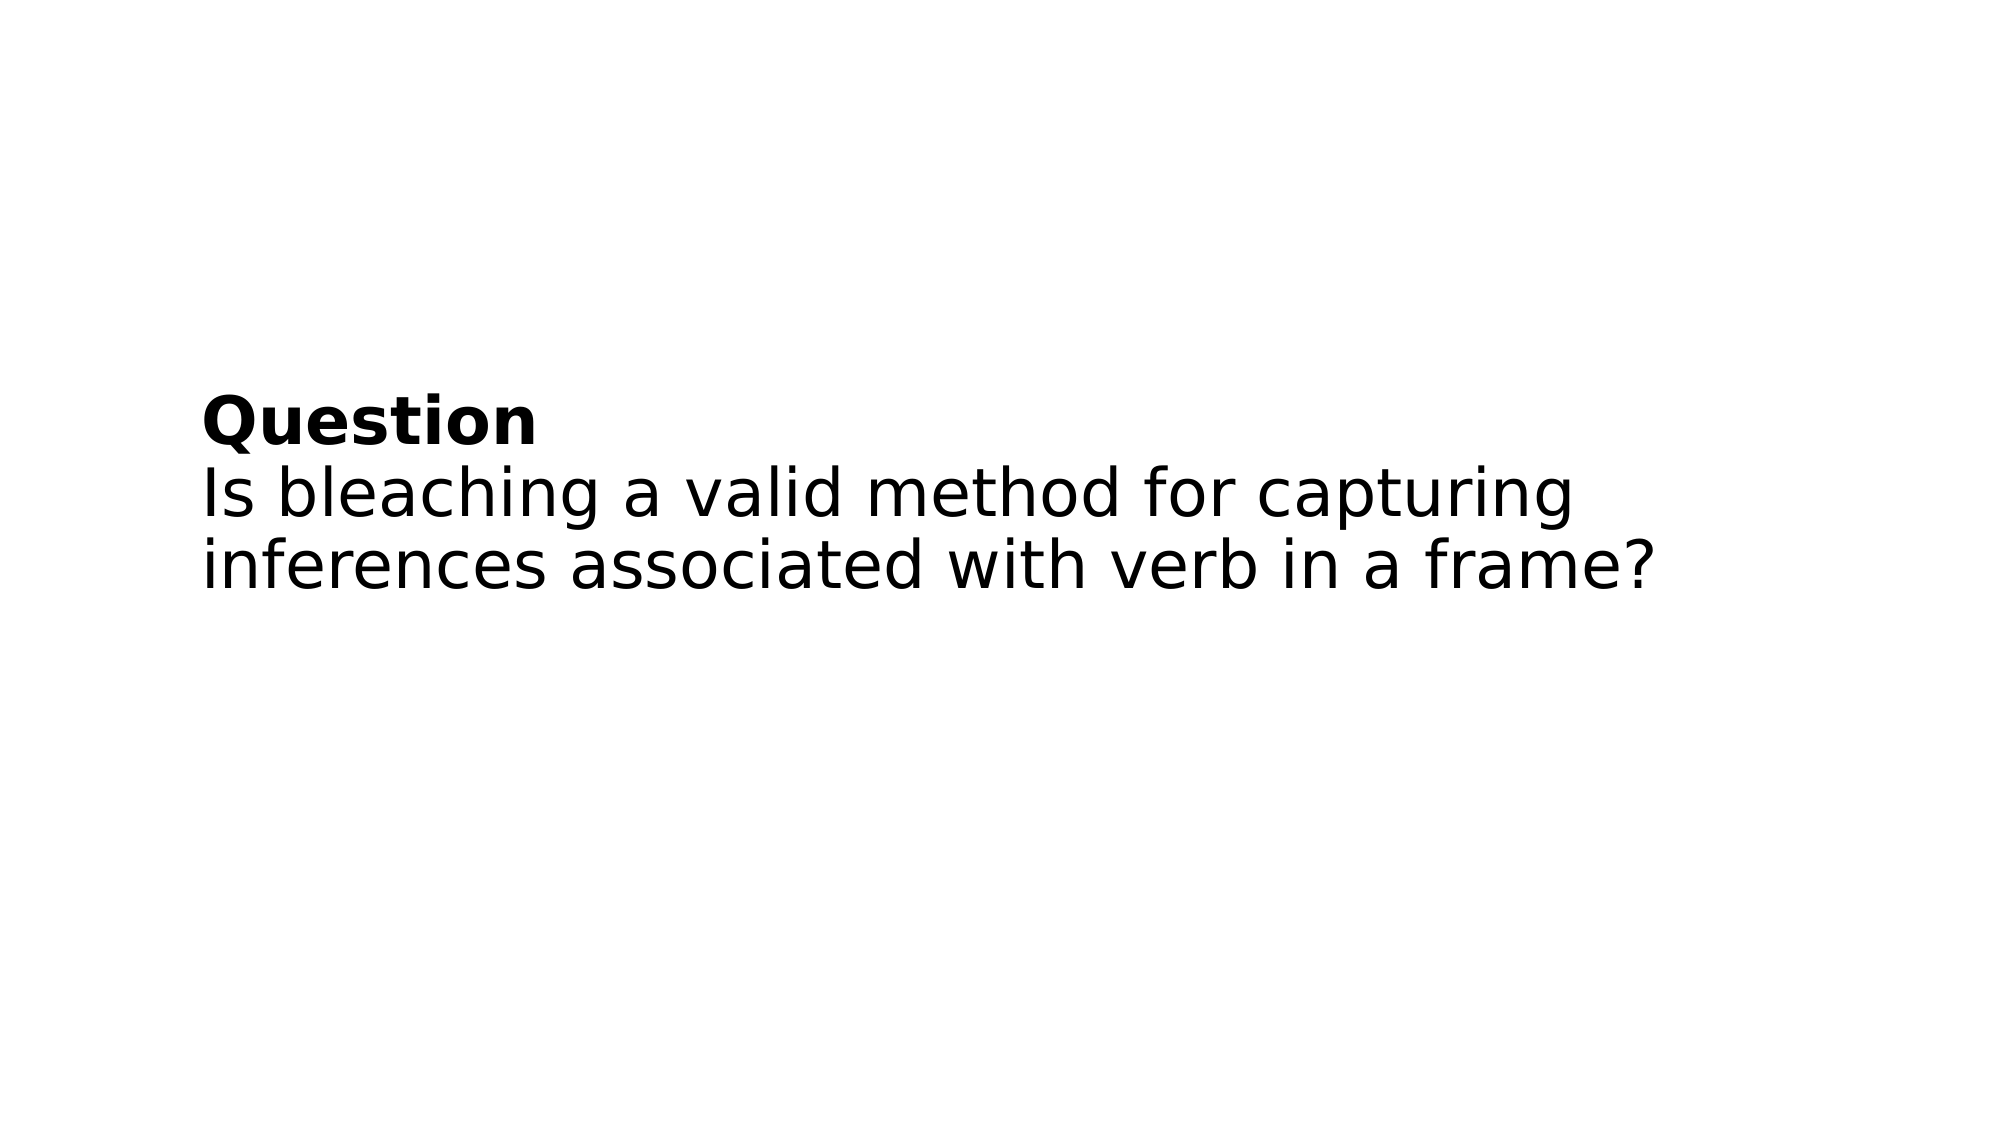

Question
Is bleaching a valid method for capturing inferences associated with verb in a frame?